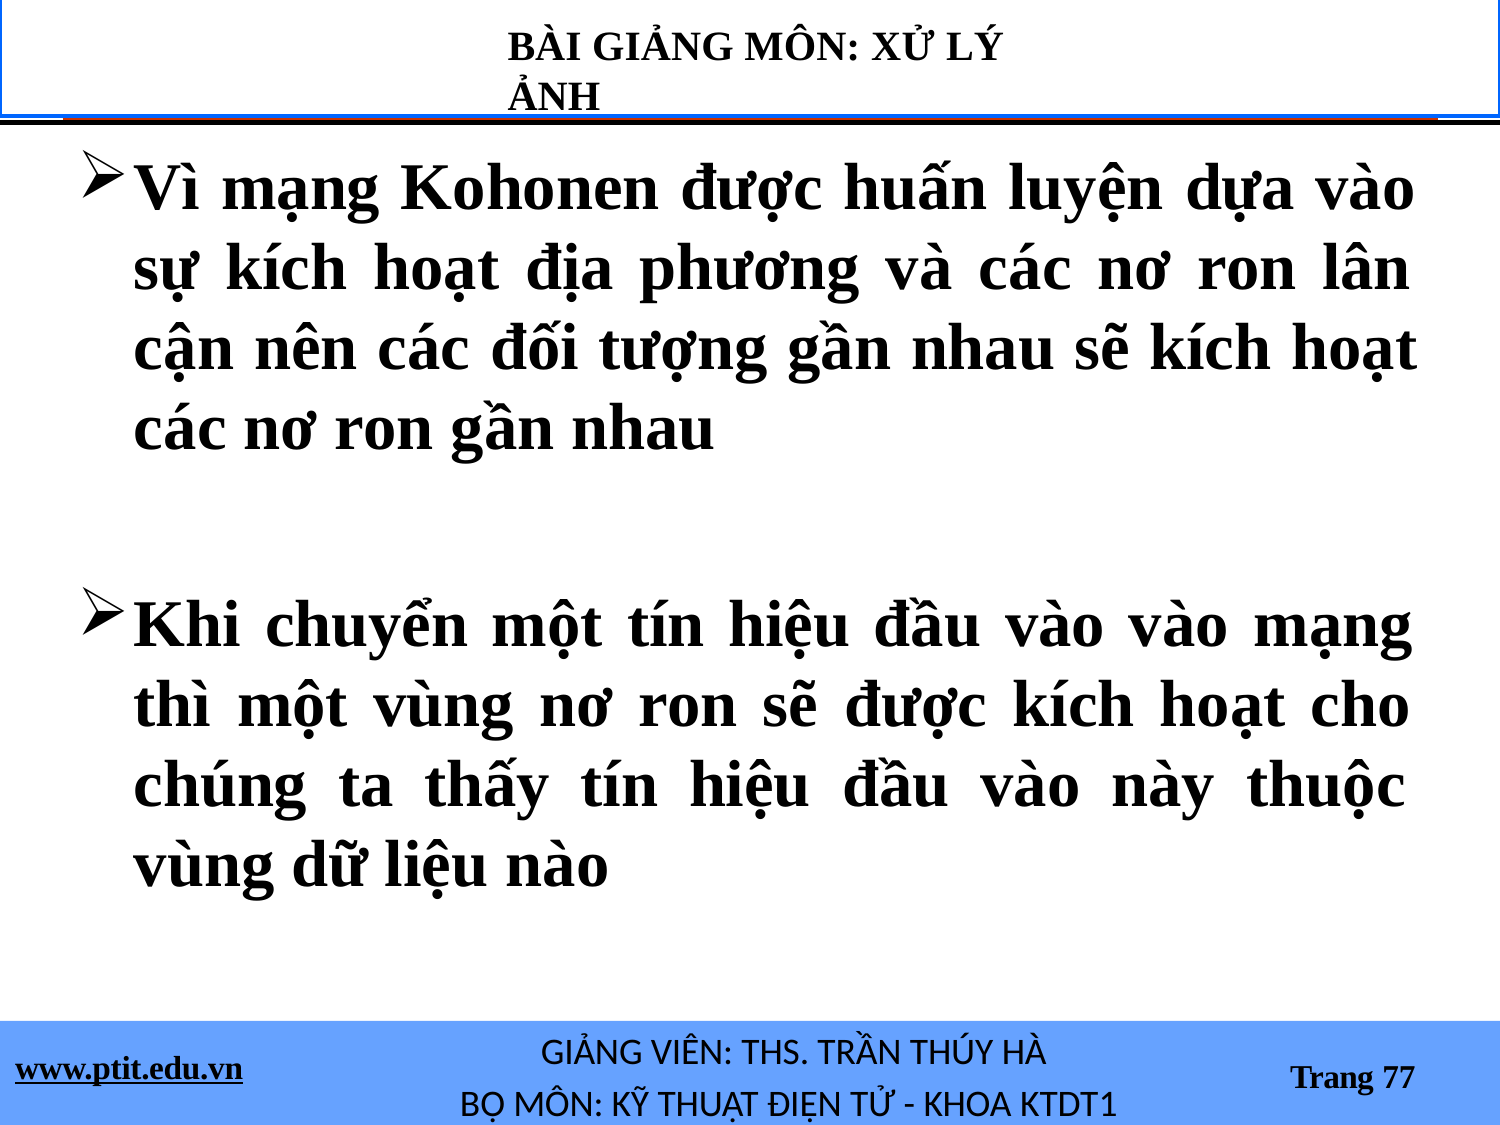

BÀI GIẢNG MÔN: XỬ LÝ ẢNH
Vì mạng Kohonen được huấn luyện dựa vào  sự kích hoạt địa phương và các nơ ron lân  cận nên các đối tượng gần nhau sẽ kích hoạt  các nơ ron gần nhau

Khi chuyển một tín hiệu đầu vào vào mạng  thì một vùng nơ ron sẽ được kích hoạt cho  chúng ta thấy tín hiệu đầu vào này thuộc  vùng dữ liệu nào

GIẢNG VIÊN: THS. TRẦN THÚY HÀ
BỘ MÔN: KỸ THUẬT ĐIỆN TỬ - KHOA KTDT1
www.ptit.edu.vn
Trang 77